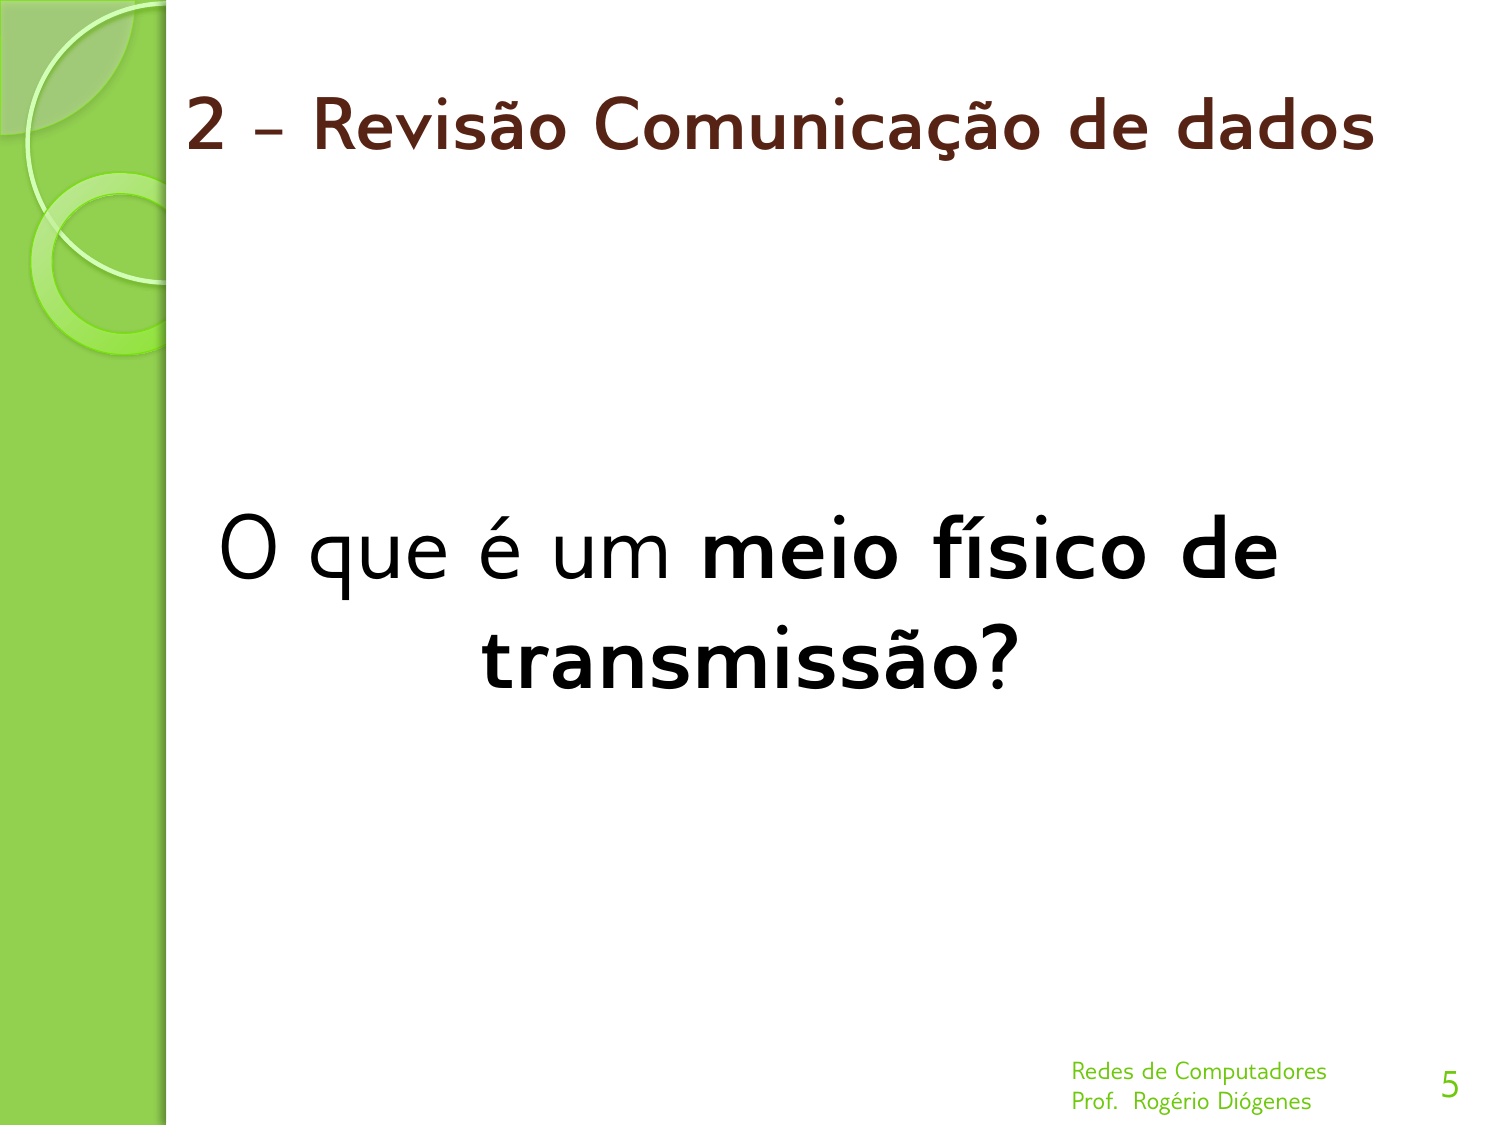

# 2 – Revisão Comunicação de dados
O que é um meio físico de transmissão?

5
Redes de Computadores
Prof.  Rogério Diógenes